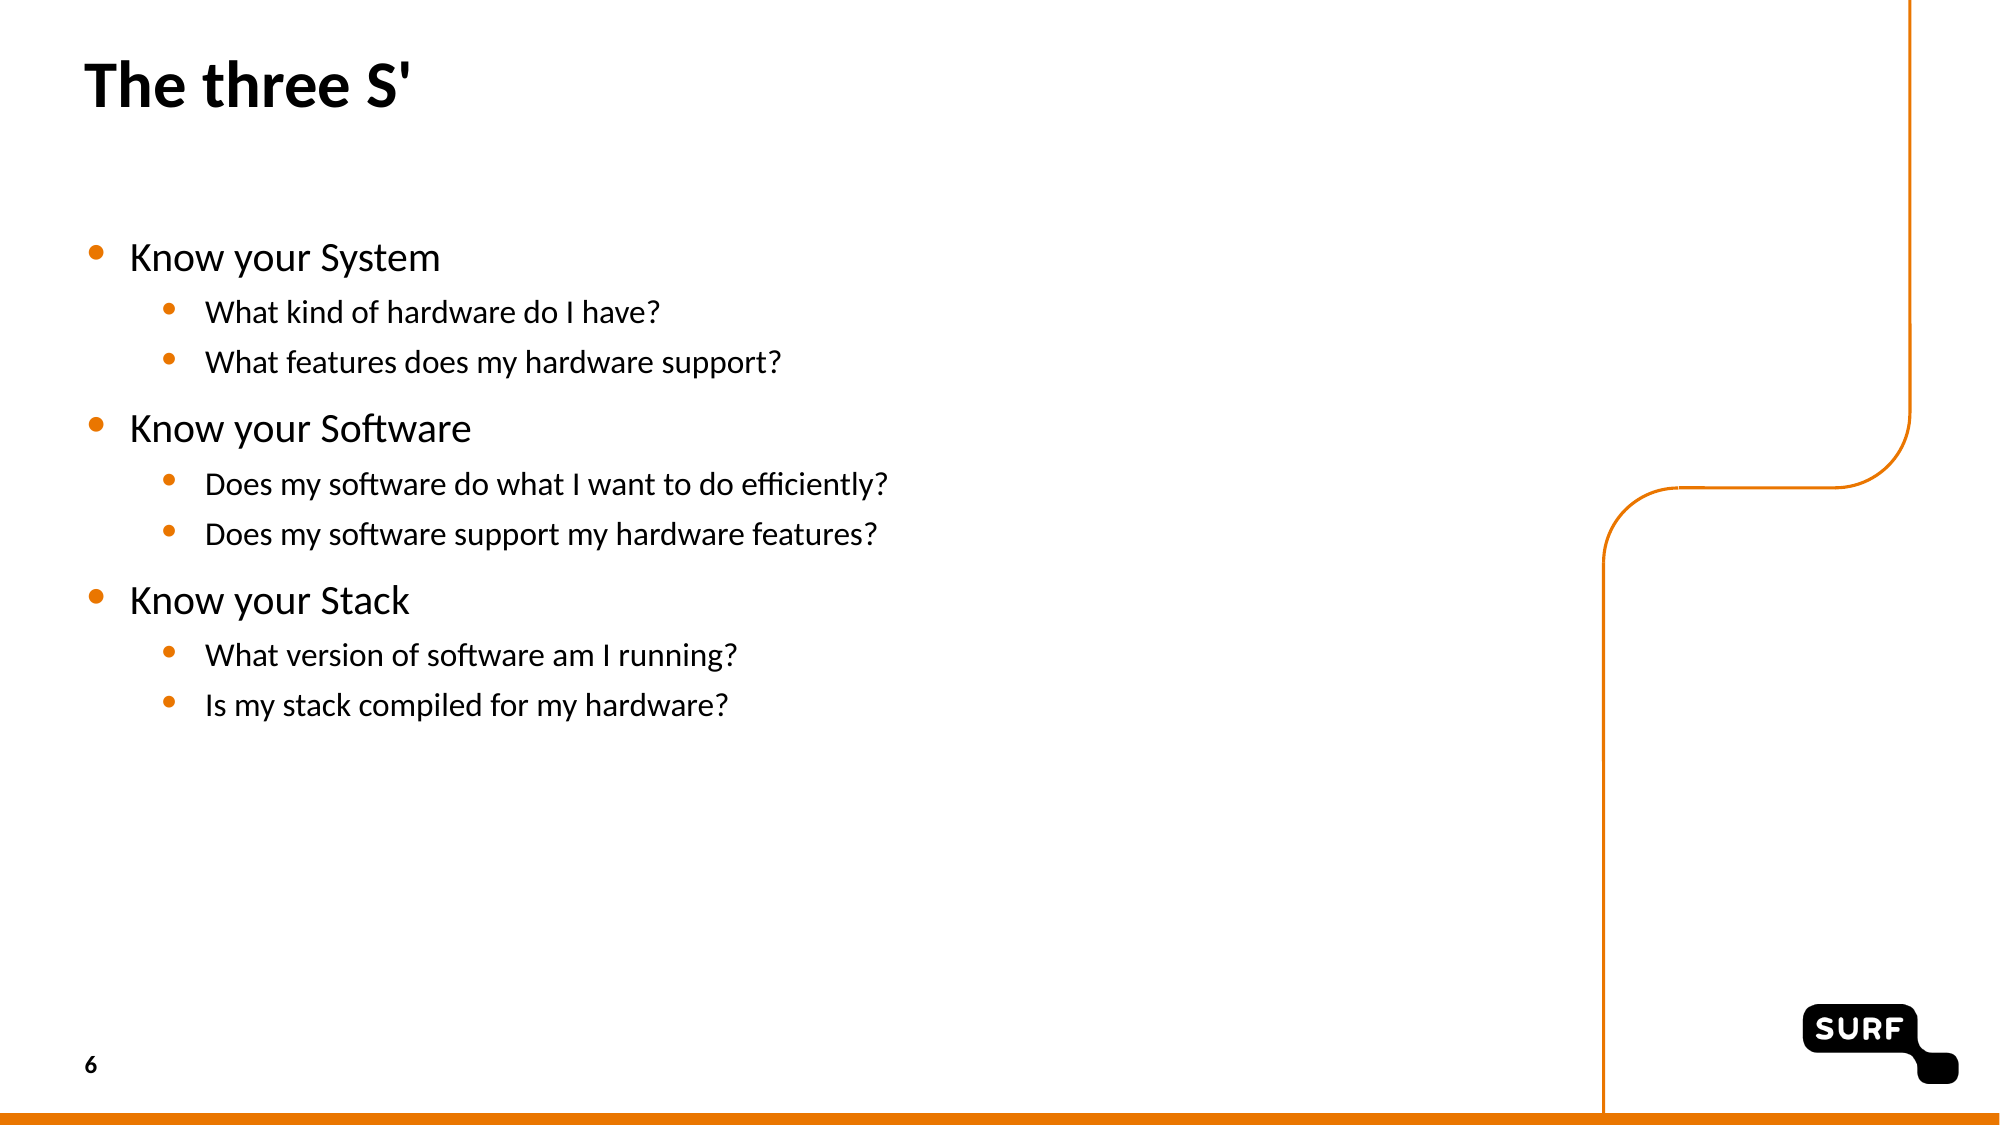

# The three S'
Know your System
What kind of hardware do I have?
What features does my hardware support?
Know your Software
Does my software do what I want to do efficiently?
Does my software support my hardware features?
Know your Stack
What version of software am I running?
Is my stack compiled for my hardware?

6